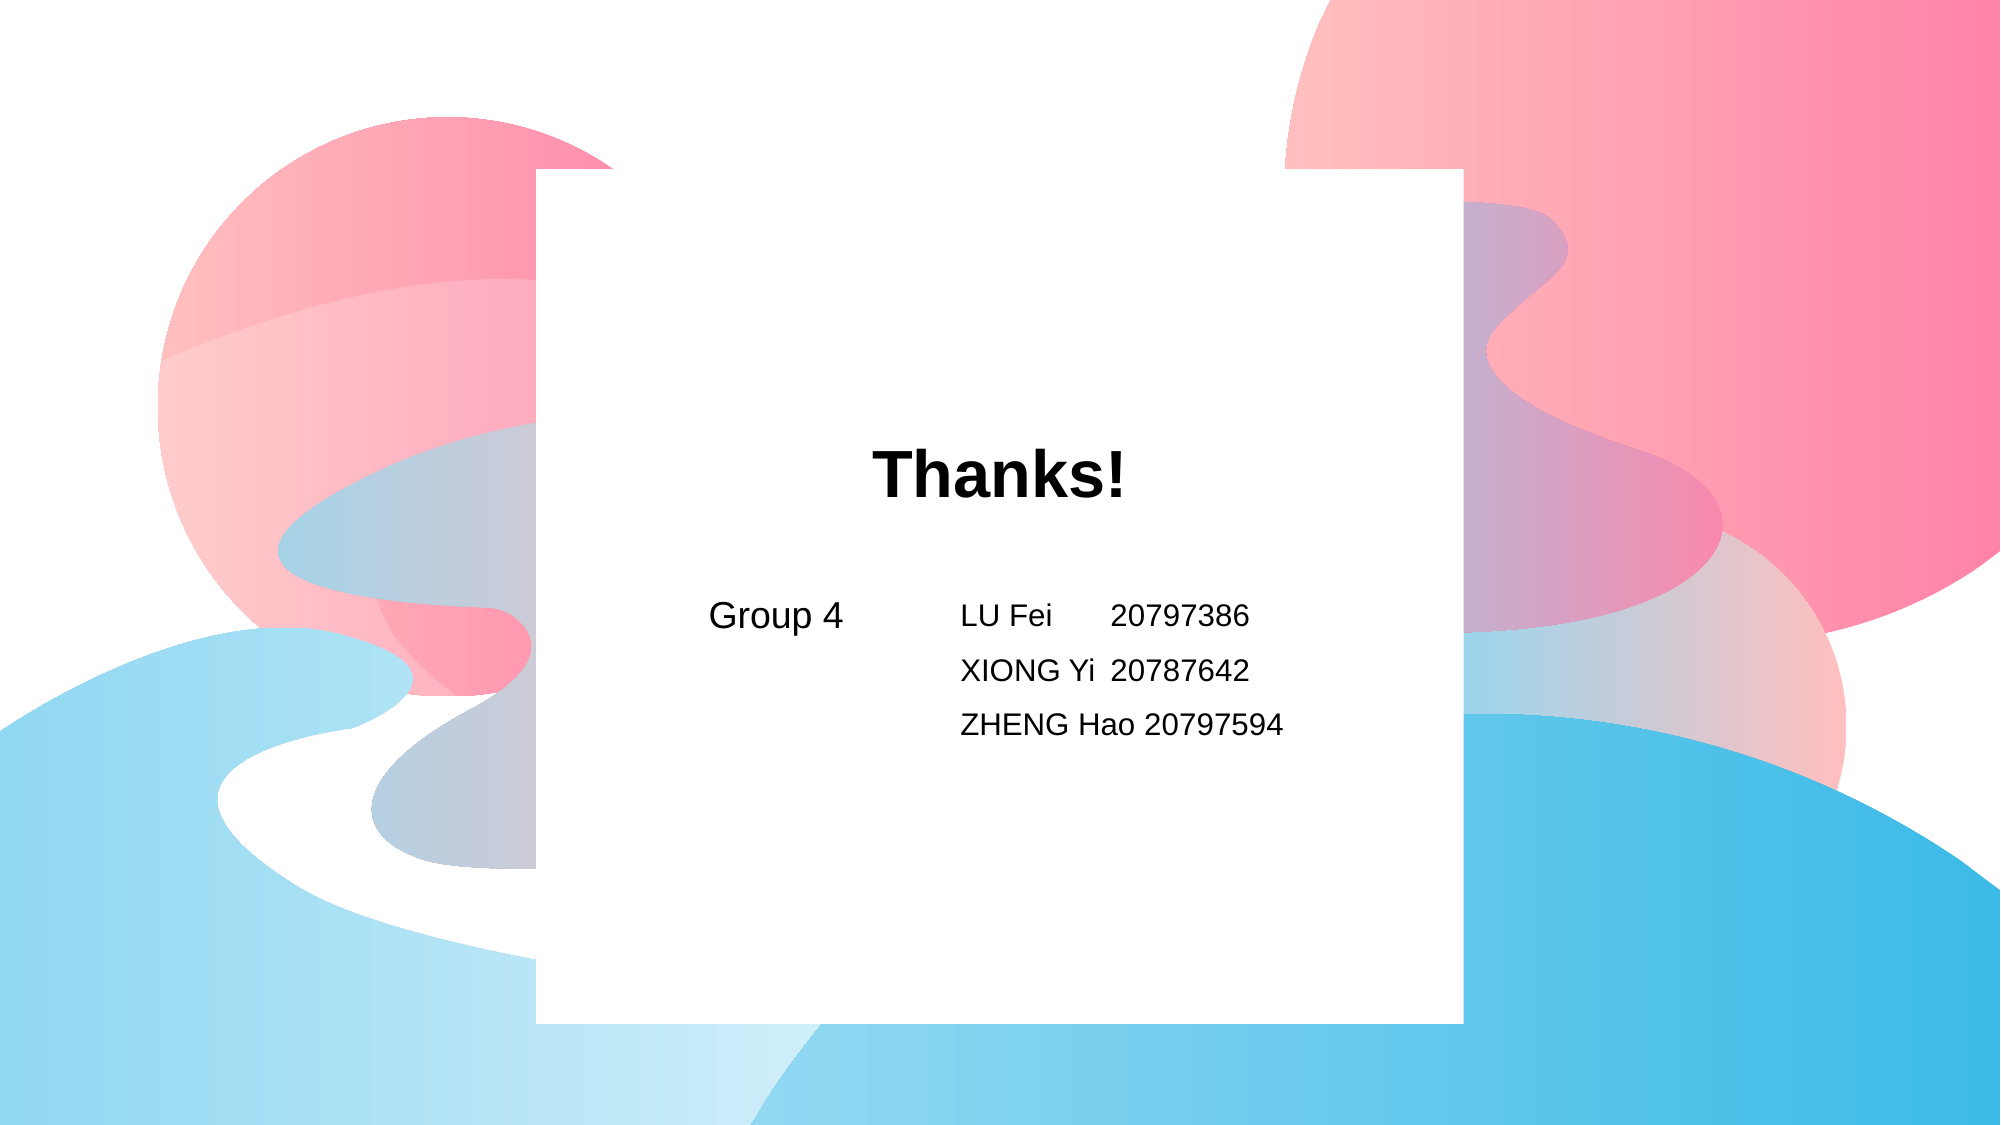

# Thanks!

LU Fei	20797386
XIONG Yi	20787642
ZHENG Hao 20797594
Group 4